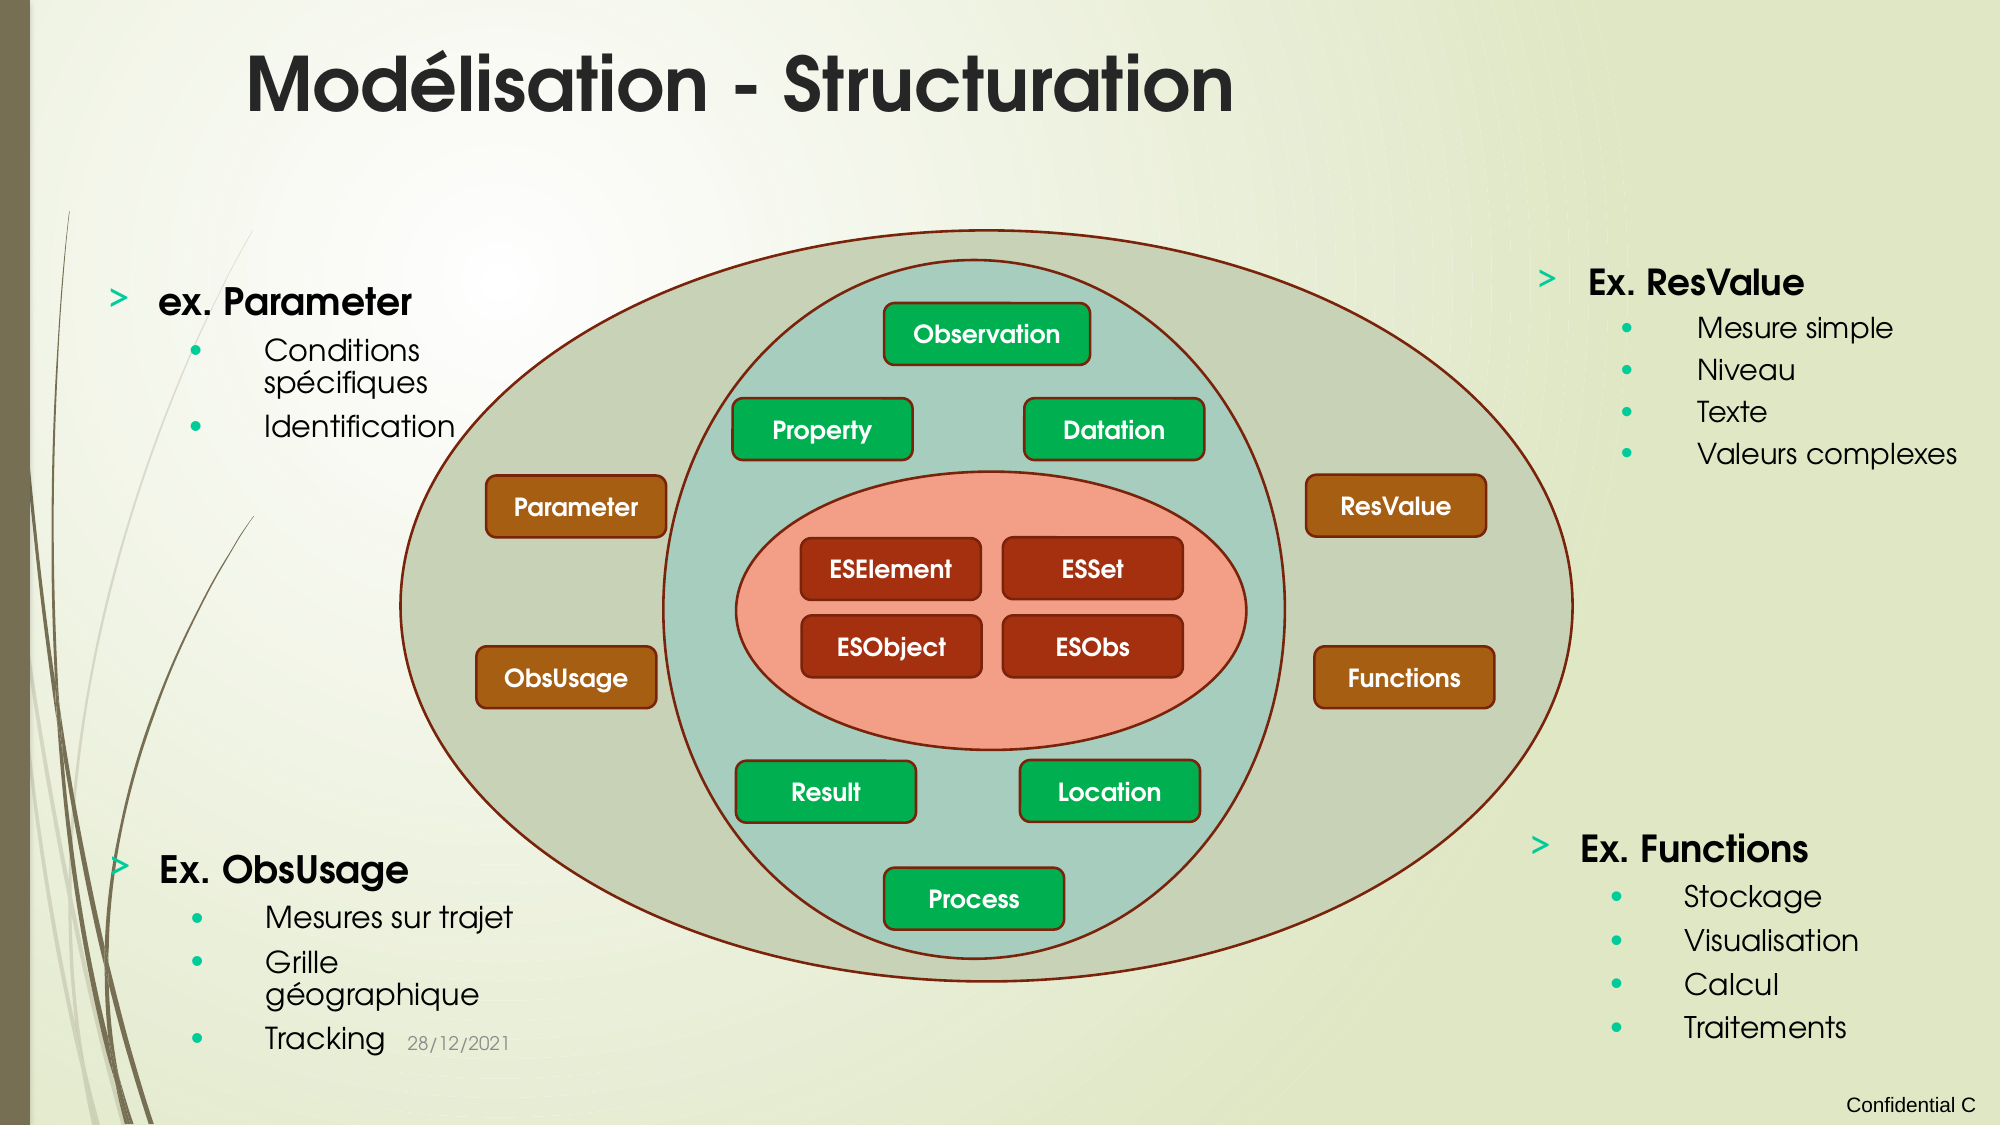

# Modélisation - Structuration

 Ex. ResValue
Mesure simple
Niveau
Texte
Valeurs complexes

 ex. Parameter
Conditions spécifiques
Identification
Observation
Property
Datation

ResValue
Parameter
ESSet
ESElement
ESObject
ESObs
ObsUsage
Functions
Location
Result
 Ex. Functions
Stockage
Visualisation
Calcul
Traitements
 Ex. ObsUsage
Mesures sur trajet
Grille géographique
Tracking
Process
28/12/2021